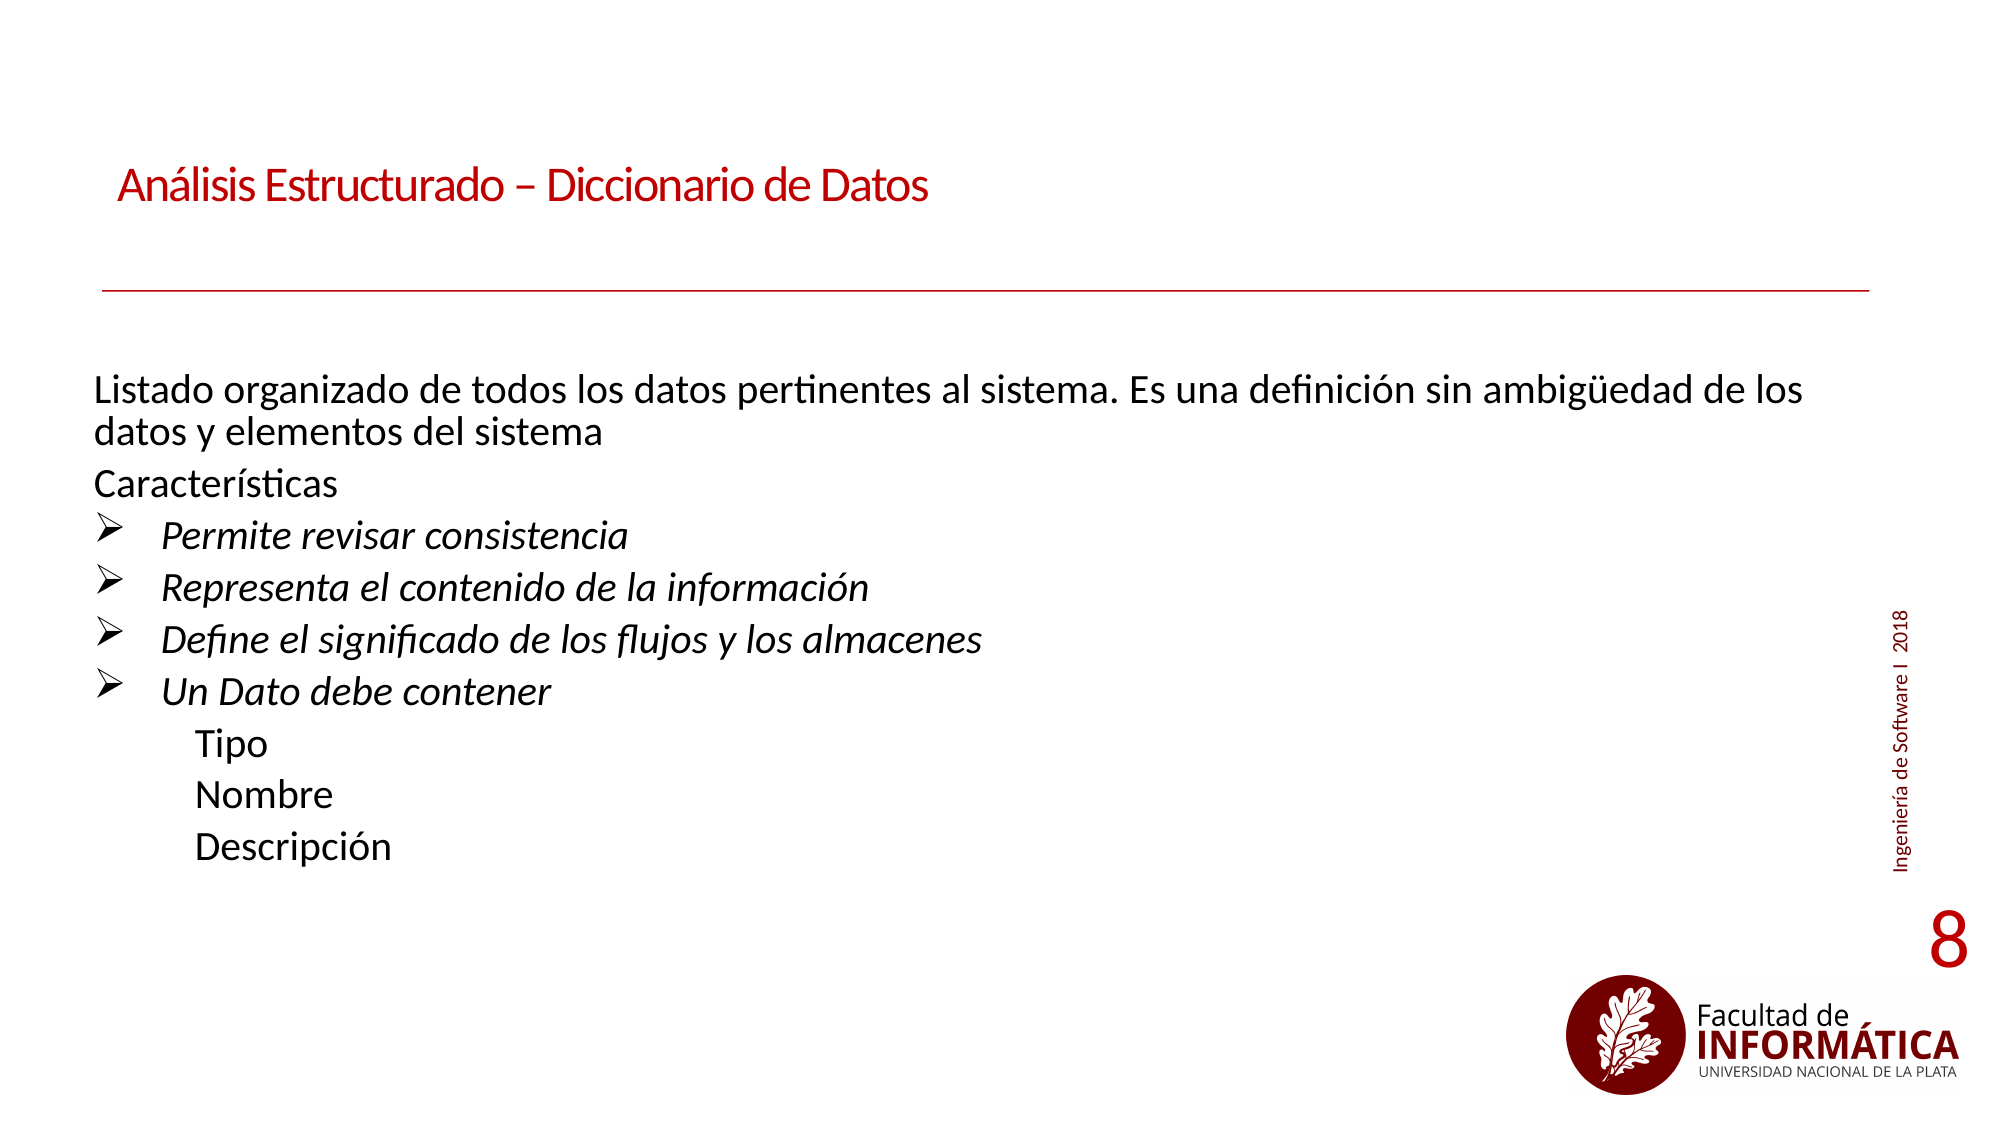

Análisis Estructurado – Diccionario de Datos
Listado organizado de todos los datos pertinentes al sistema. Es una definición sin ambigüedad de los datos y elementos del sistema
Características
Permite revisar consistencia
Representa el contenido de la información
Define el significado de los flujos y los almacenes
Un Dato debe contener
Tipo
Nombre
Descripción

Ingeniería de Software I  2018
8